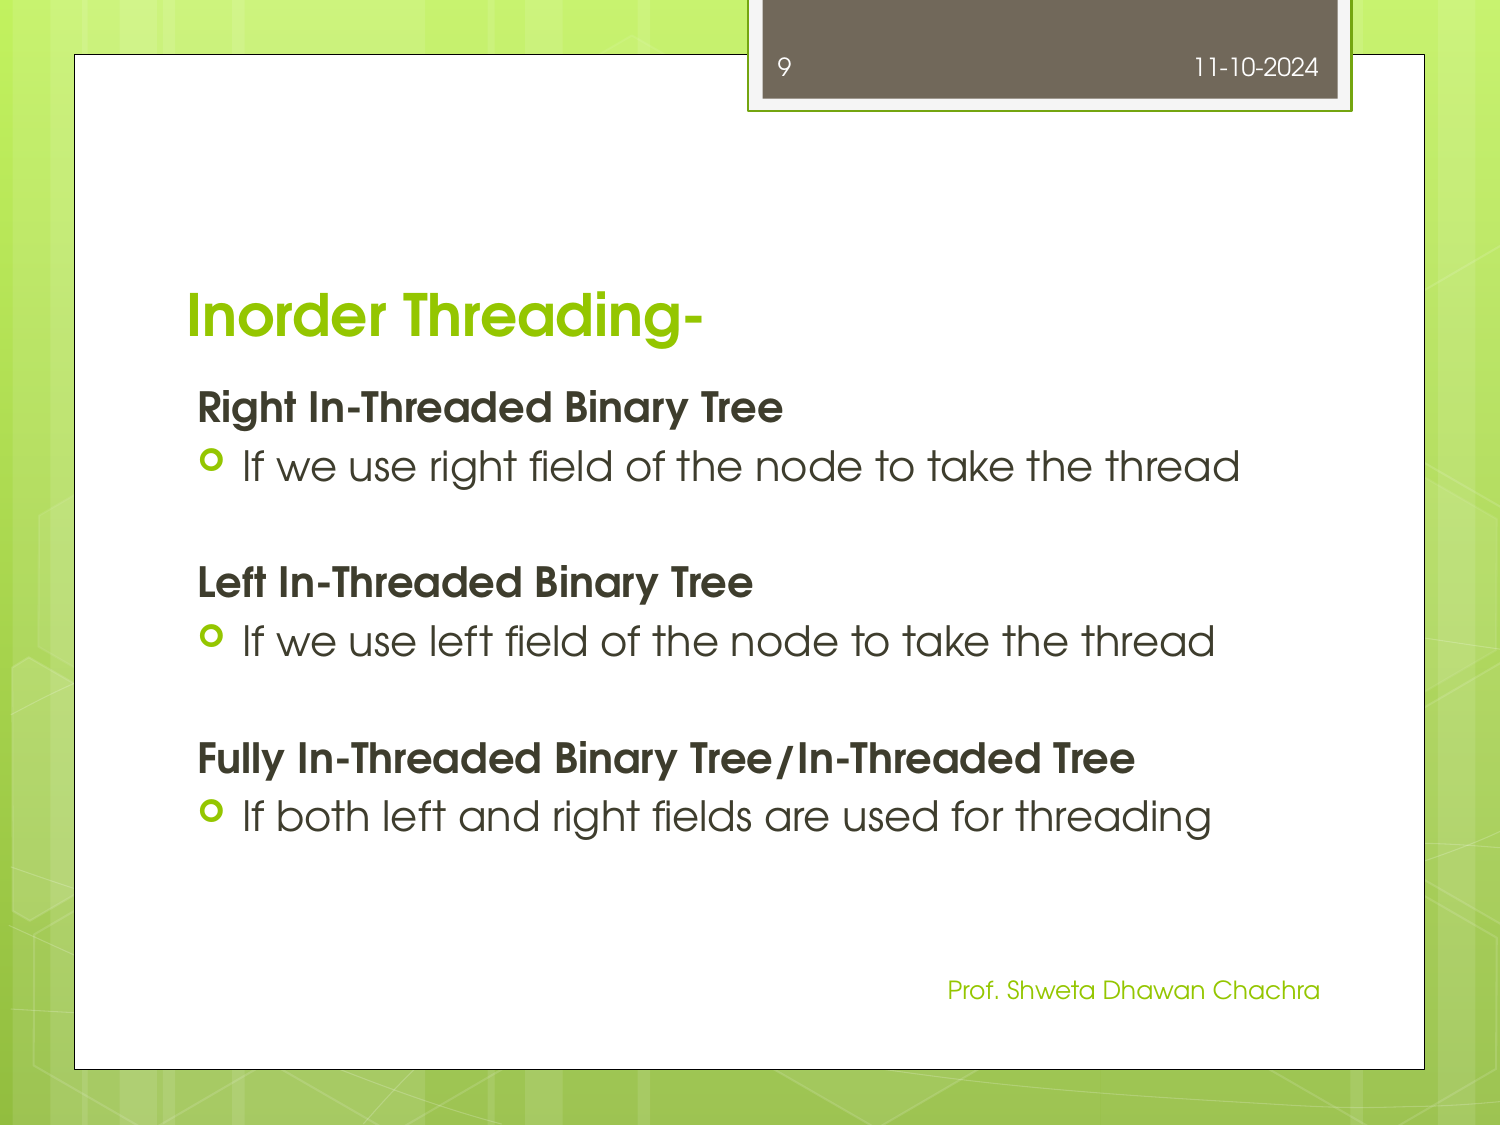

9
11-10-2024
# Inorder Threading-
Right In-Threaded Binary Tree
If we use right field of the node to take the thread

Left In-Threaded Binary Tree
If we use left field of the node to take the thread

Fully In-Threaded Binary Tree/In-Threaded Tree
If both left and right fields are used for threading

Prof. Shweta Dhawan Chachra